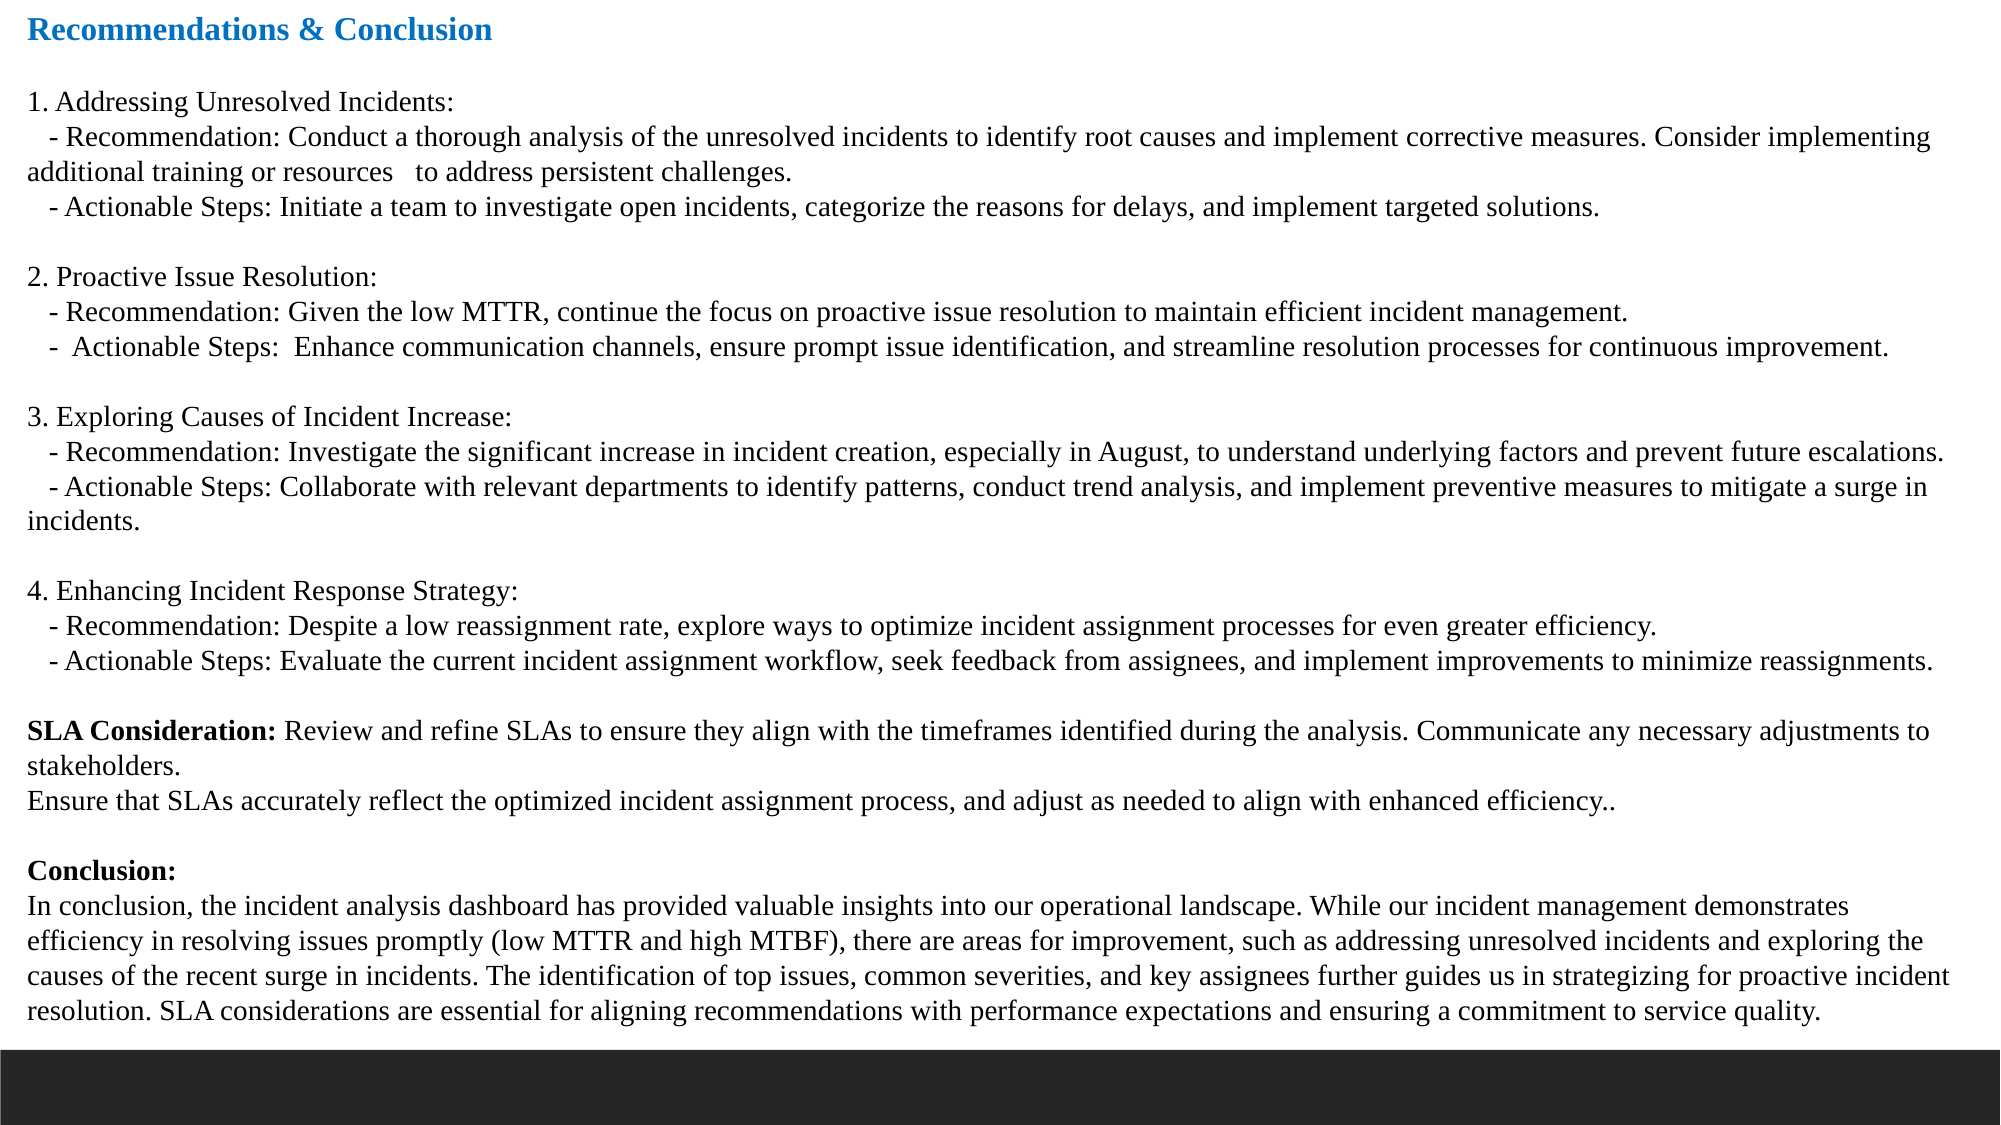

Recommendations & Conclusion

1. Addressing Unresolved Incidents:
   - Recommendation: Conduct a thorough analysis of the unresolved incidents to identify root causes and implement corrective measures. Consider implementing additional training or resources   to address persistent challenges.
   - Actionable Steps: Initiate a team to investigate open incidents, categorize the reasons for delays, and implement targeted solutions.

2. Proactive Issue Resolution:
   - Recommendation: Given the low MTTR, continue the focus on proactive issue resolution to maintain efficient incident management.
   -  Actionable Steps:  Enhance communication channels, ensure prompt issue identification, and streamline resolution processes for continuous improvement.

3. Exploring Causes of Incident Increase:
   - Recommendation: Investigate the significant increase in incident creation, especially in August, to understand underlying factors and prevent future escalations.
   - Actionable Steps: Collaborate with relevant departments to identify patterns, conduct trend analysis, and implement preventive measures to mitigate a surge in incidents.

4. Enhancing Incident Response Strategy:
   - Recommendation: Despite a low reassignment rate, explore ways to optimize incident assignment processes for even greater efficiency.
   - Actionable Steps: Evaluate the current incident assignment workflow, seek feedback from assignees, and implement improvements to minimize reassignments.

SLA Consideration: Review and refine SLAs to ensure they align with the timeframes identified during the analysis. Communicate any necessary adjustments to stakeholders.
Ensure that SLAs accurately reflect the optimized incident assignment process, and adjust as needed to align with enhanced efficiency..

Conclusion:
In conclusion, the incident analysis dashboard has provided valuable insights into our operational landscape. While our incident management demonstrates efficiency in resolving issues promptly (low MTTR and high MTBF), there are areas for improvement, such as addressing unresolved incidents and exploring the causes of the recent surge in incidents. The identification of top issues, common severities, and key assignees further guides us in strategizing for proactive incident resolution. SLA considerations are essential for aligning recommendations with performance expectations and ensuring a commitment to service quality.